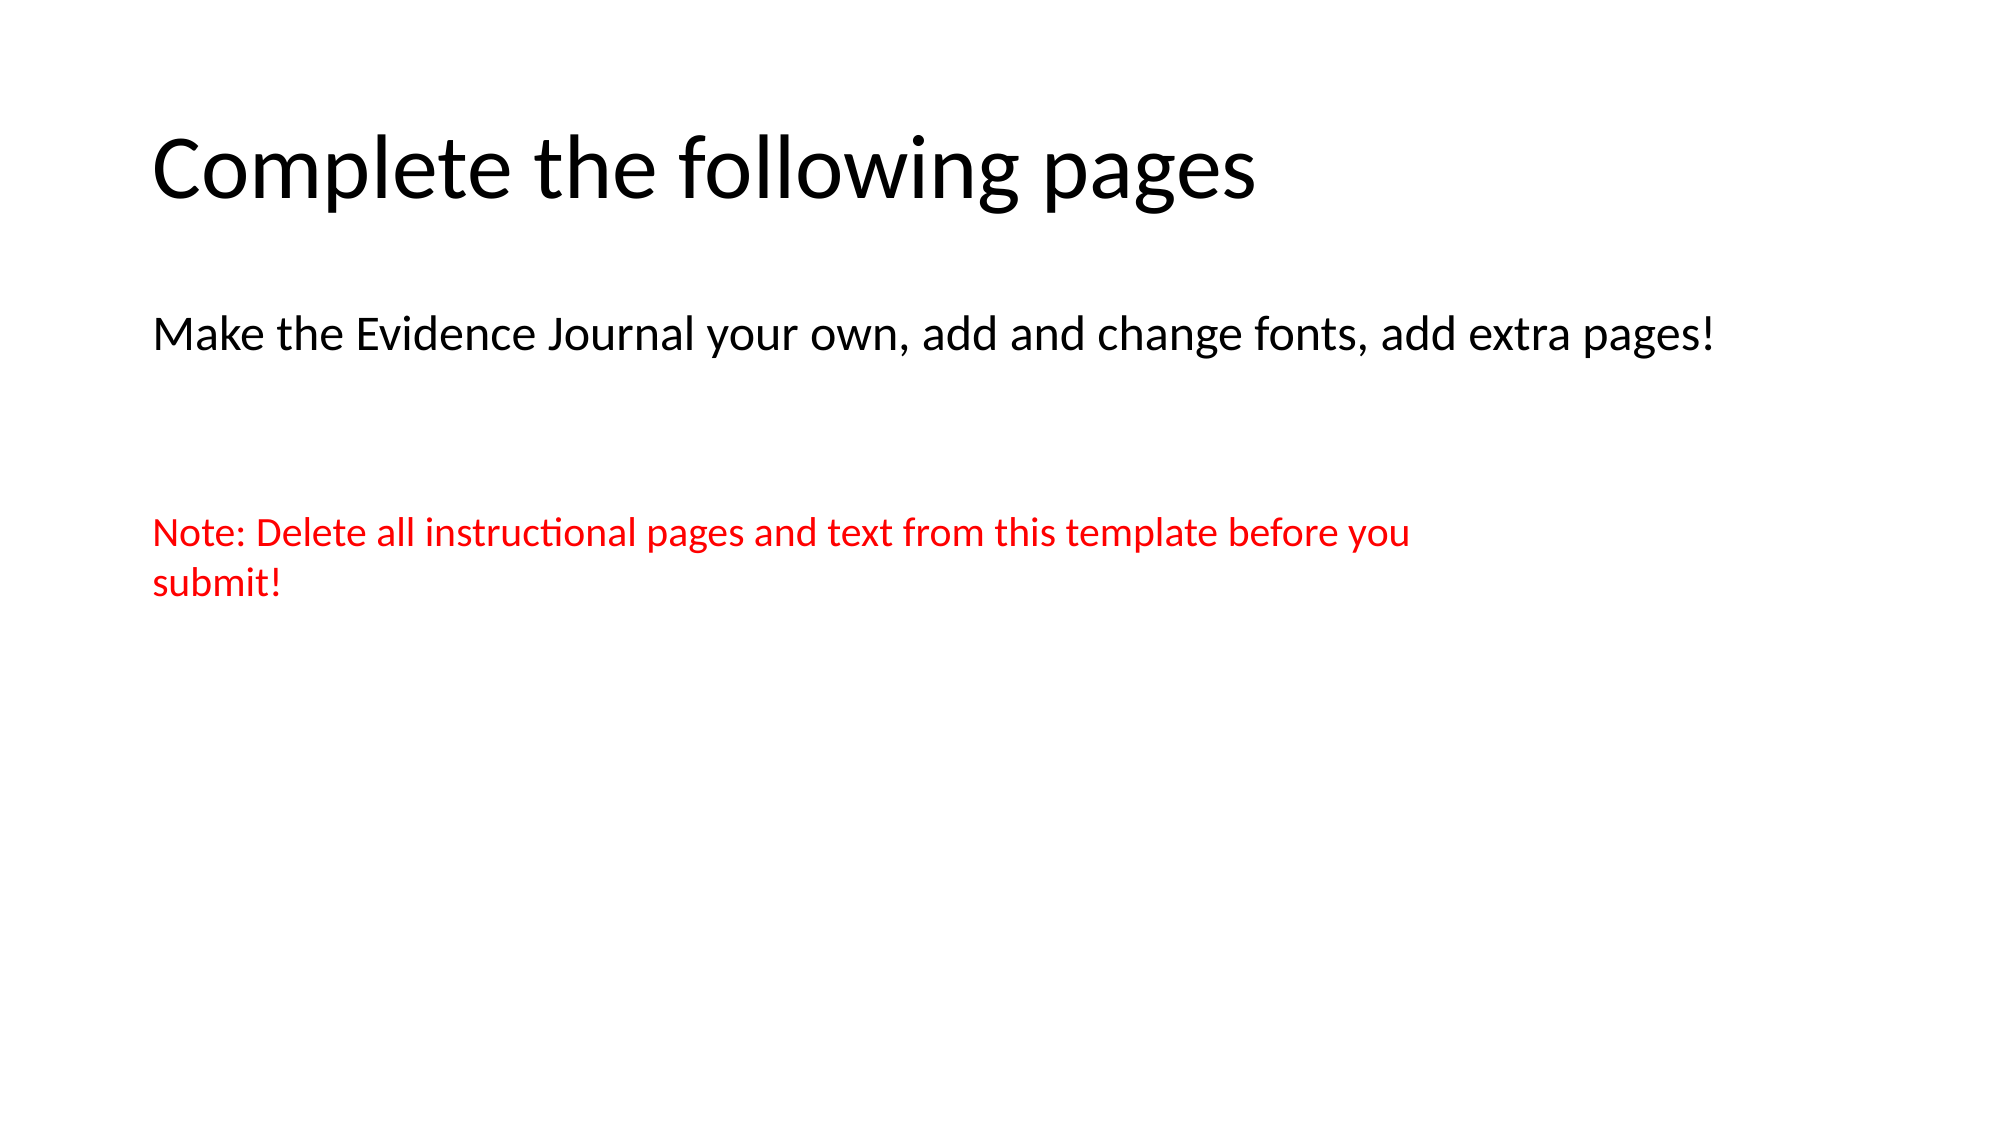

# Complete the following pages
Make the Evidence Journal your own, add and change fonts, add extra pages!
Note: Delete all instructional pages and text from this template before you submit!